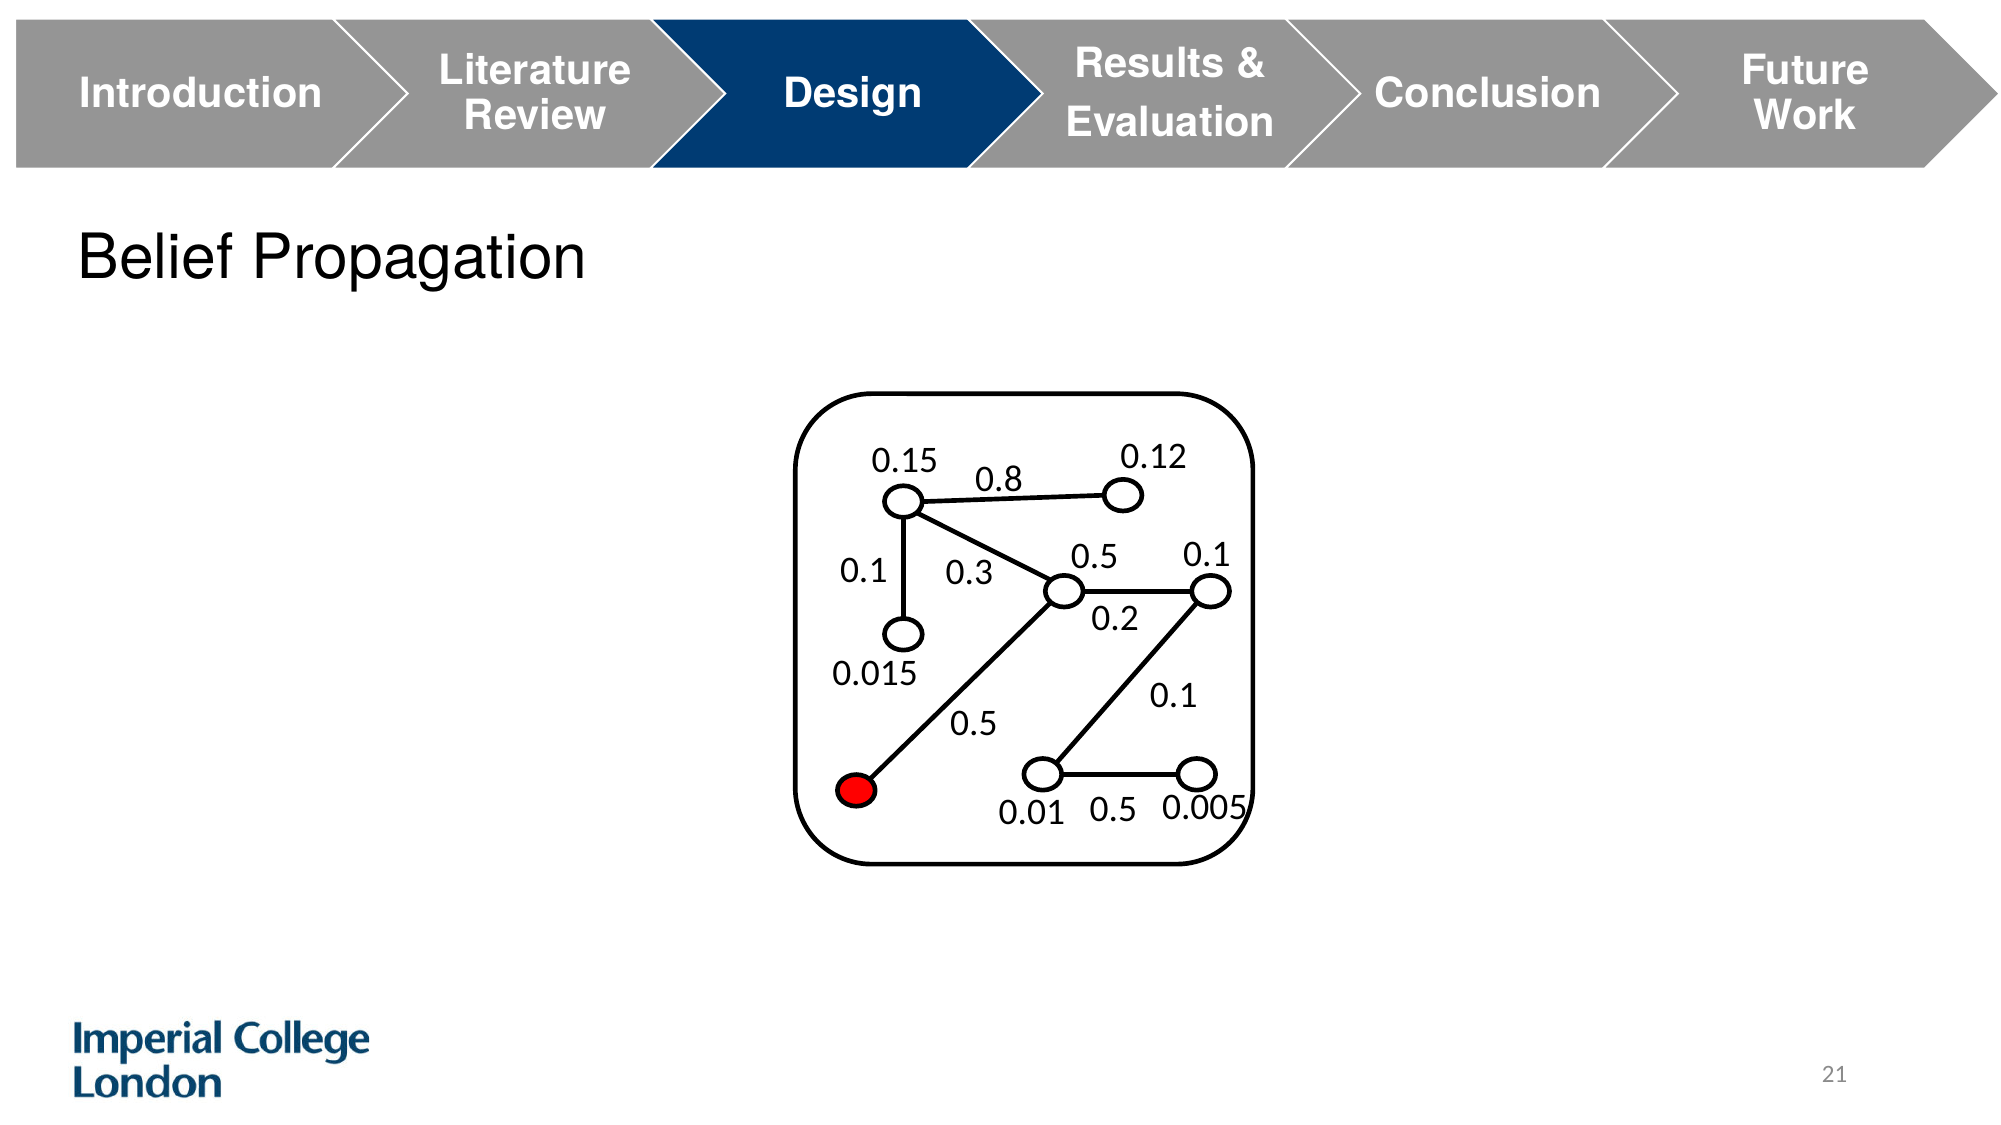

Belief Propagation

0.12
0.15
0.8
0.1
0.5
0.1
0.3
0.2
0.015
0.1
0.5
0.005
0.5
0.01
21